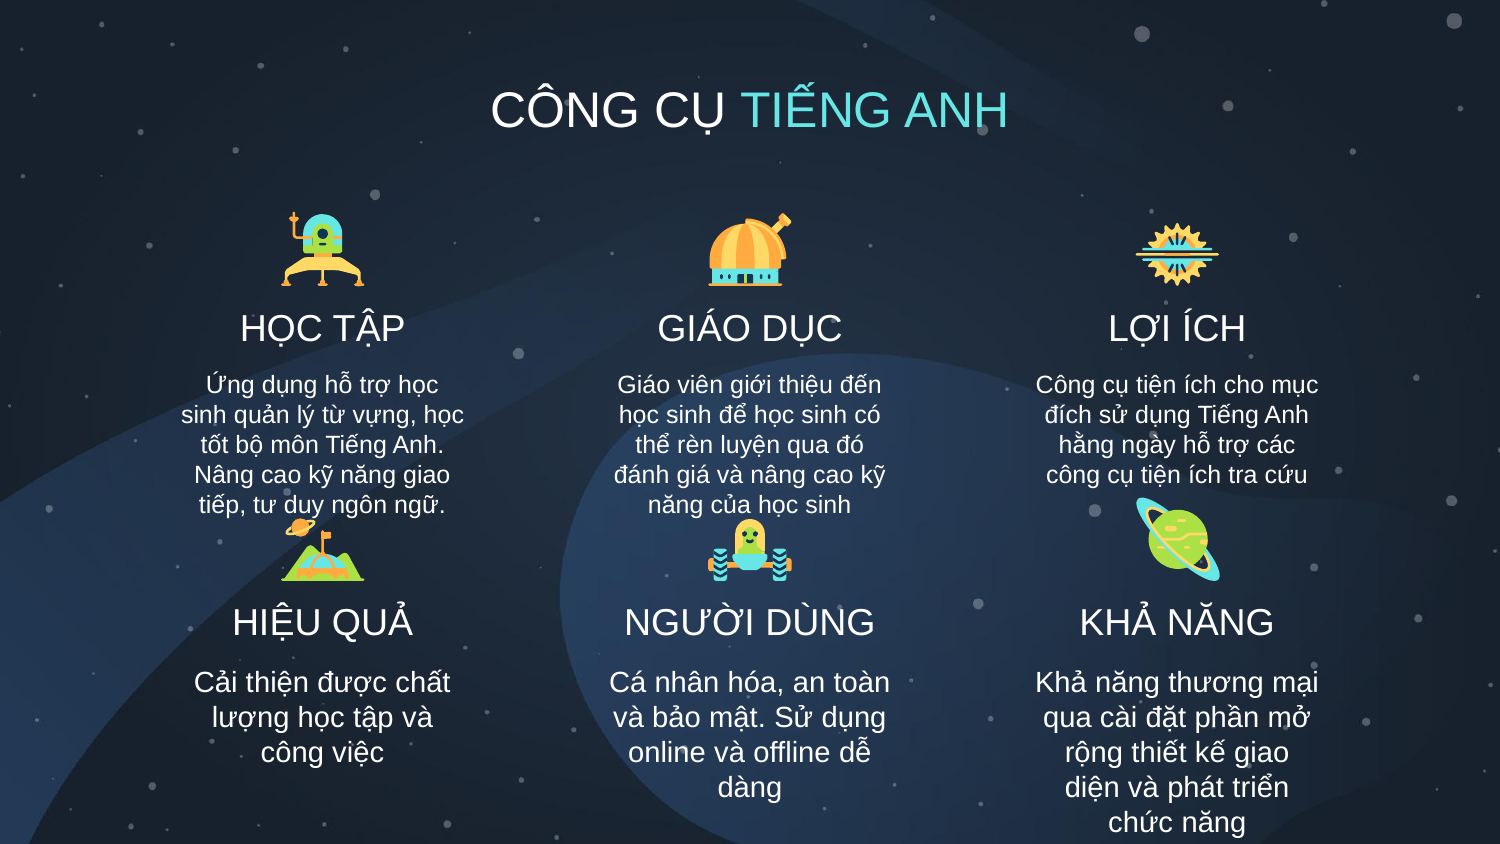

# CÔNG CỤ TIẾNG ANH

HỌC TẬP
GIÁO DỤC
LỢI ÍCH
Ứng dụng hỗ trợ học sinh quản lý từ vựng, học tốt bộ môn Tiếng Anh. Nâng cao kỹ năng giao tiếp, tư duy ngôn ngữ.
Giáo viên giới thiệu đến học sinh để học sinh có thể rèn luyện qua đó đánh giá và nâng cao kỹ năng của học sinh
Công cụ tiện ích cho mục đích sử dụng Tiếng Anh hằng ngày hỗ trợ các công cụ tiện ích tra cứu

HIỆU QUẢ
NGƯỜI DÙNG
KHẢ NĂNG
Cải thiện được chất lượng học tập và công việc
Cá nhân hóa, an toàn và bảo mật. Sử dụng online và offline dễ dàng
Khả năng thương mại qua cài đặt phần mở rộng thiết kế giao diện và phát triển chức năng